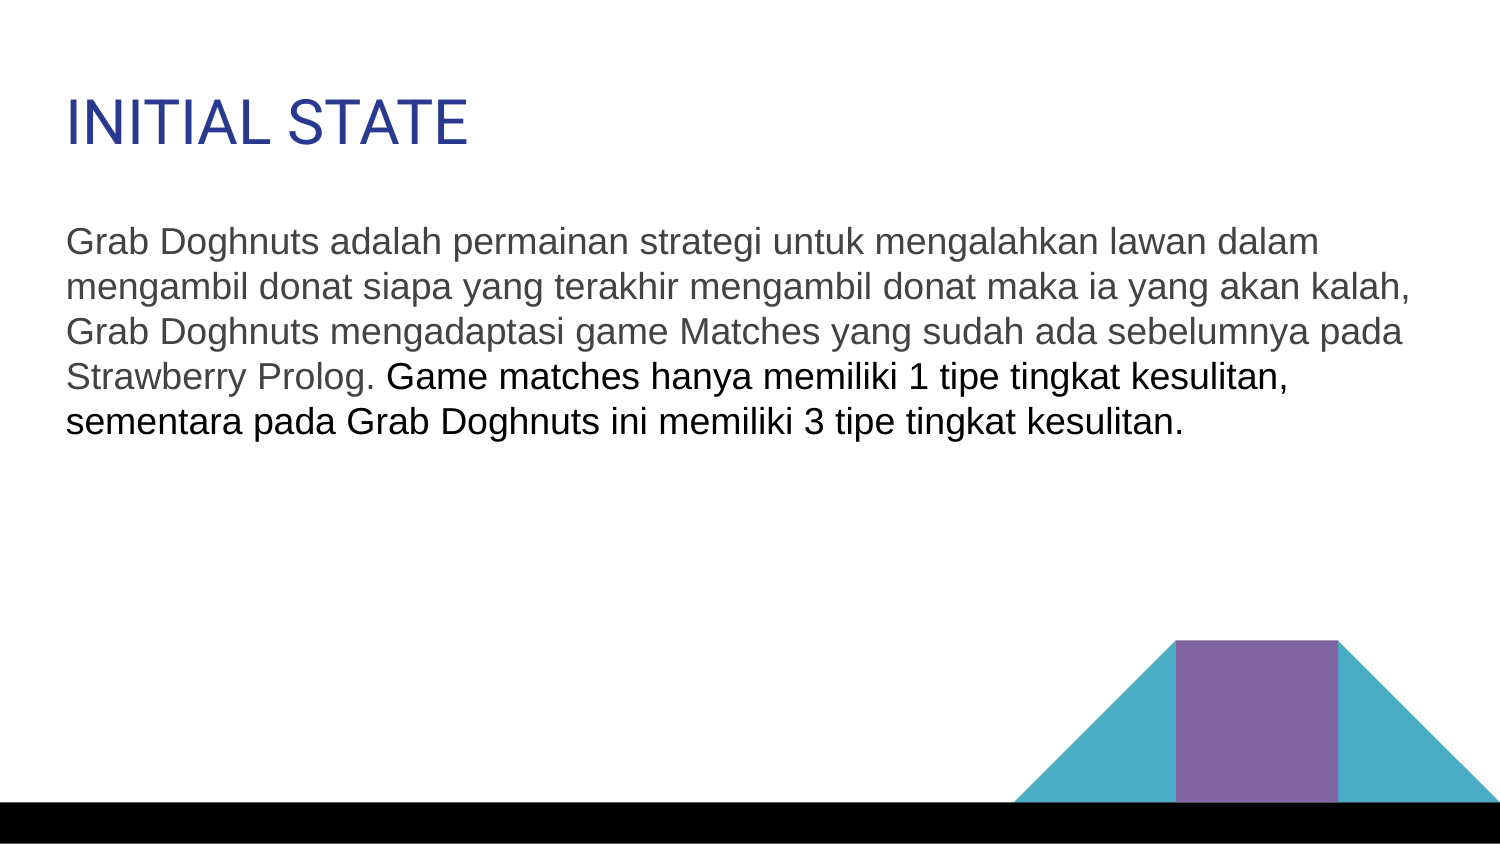

INITIAL STATE
Grab Doghnuts adalah permainan strategi untuk mengalahkan lawan dalam mengambil donat siapa yang terakhir mengambil donat maka ia yang akan kalah,
Grab Doghnuts mengadaptasi game Matches yang sudah ada sebelumnya pada Strawberry Prolog. Game matches hanya memiliki 1 tipe tingkat kesulitan, sementara pada Grab Doghnuts ini memiliki 3 tipe tingkat kesulitan.